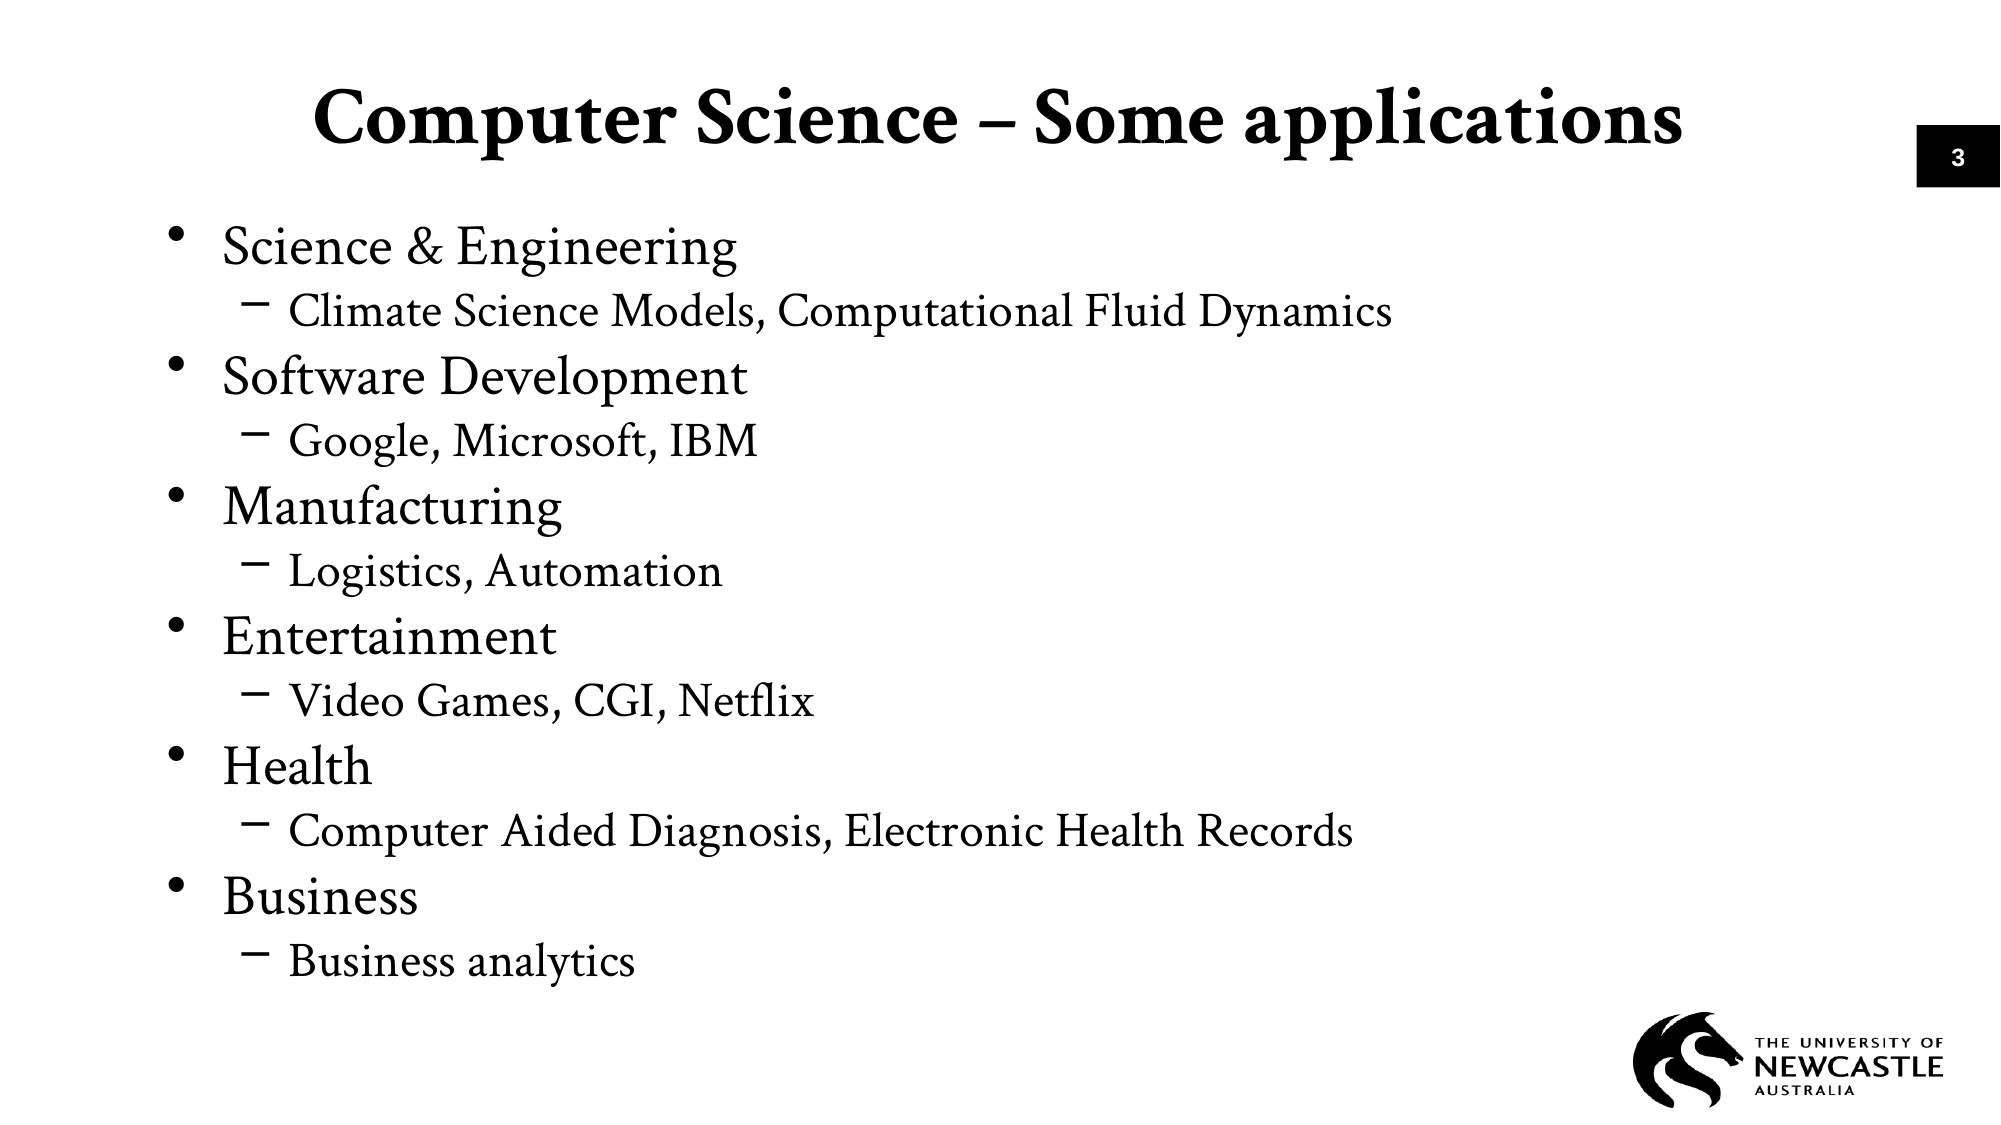

# Computer Science – Some applications
3
Science & Engineering
Climate Science Models, Computational Fluid Dynamics
Software Development
Google, Microsoft, IBM
Manufacturing
Logistics, Automation
Entertainment
Video Games, CGI, Netflix
Health
Computer Aided Diagnosis, Electronic Health Records
Business
Business analytics